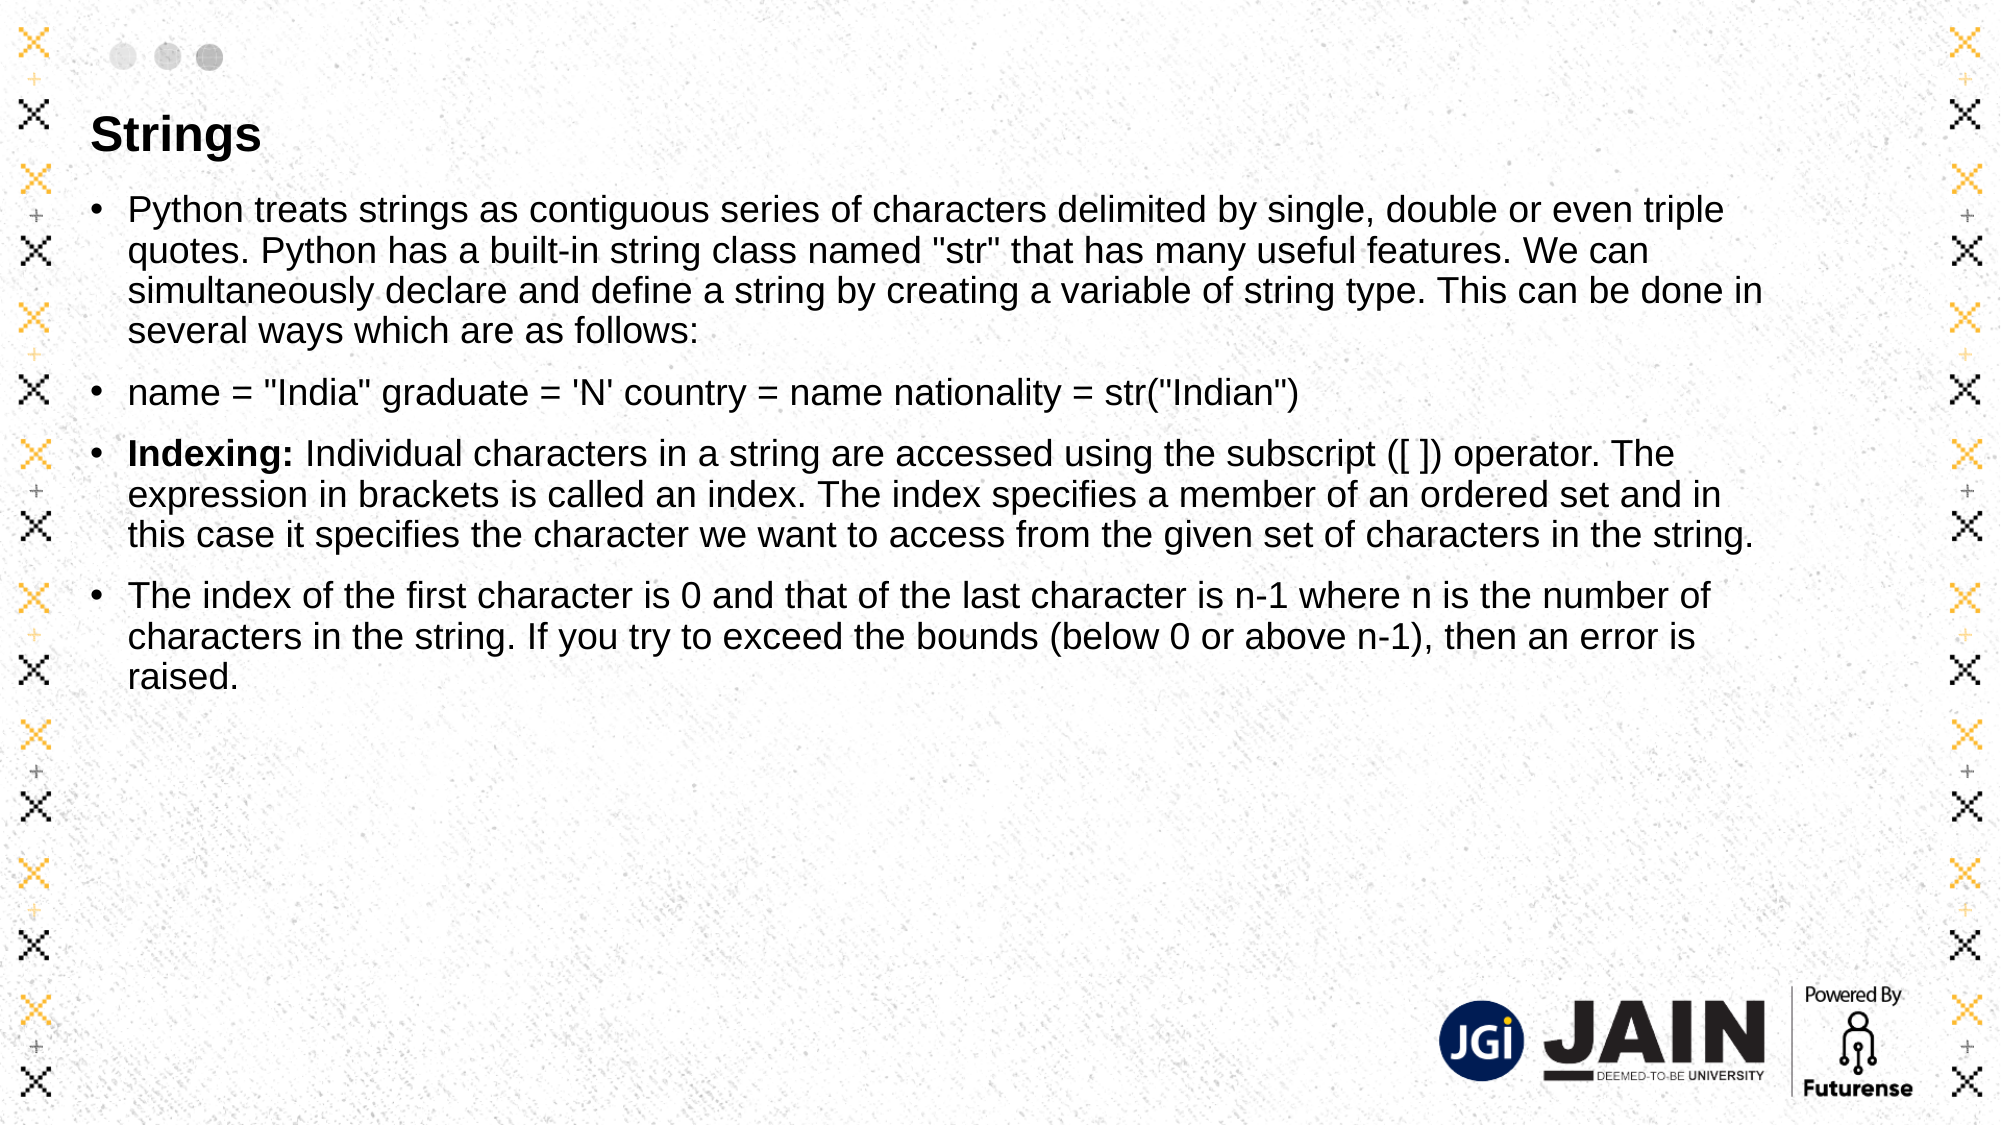

# Strings
Python treats strings as contiguous series of characters delimited by single, double or even triple quotes. Python has a built-in string class named "str" that has many useful features. We can simultaneously declare and define a string by creating a variable of string type. This can be done in several ways which are as follows:
name = "India" graduate = 'N' country = name nationality = str("Indian")
Indexing: Individual characters in a string are accessed using the subscript ([ ]) operator. The expression in brackets is called an index. The index specifies a member of an ordered set and in this case it specifies the character we want to access from the given set of characters in the string.
The index of the first character is 0 and that of the last character is n-1 where n is the number of characters in the string. If you try to exceed the bounds (below 0 or above n-1), then an error is raised.